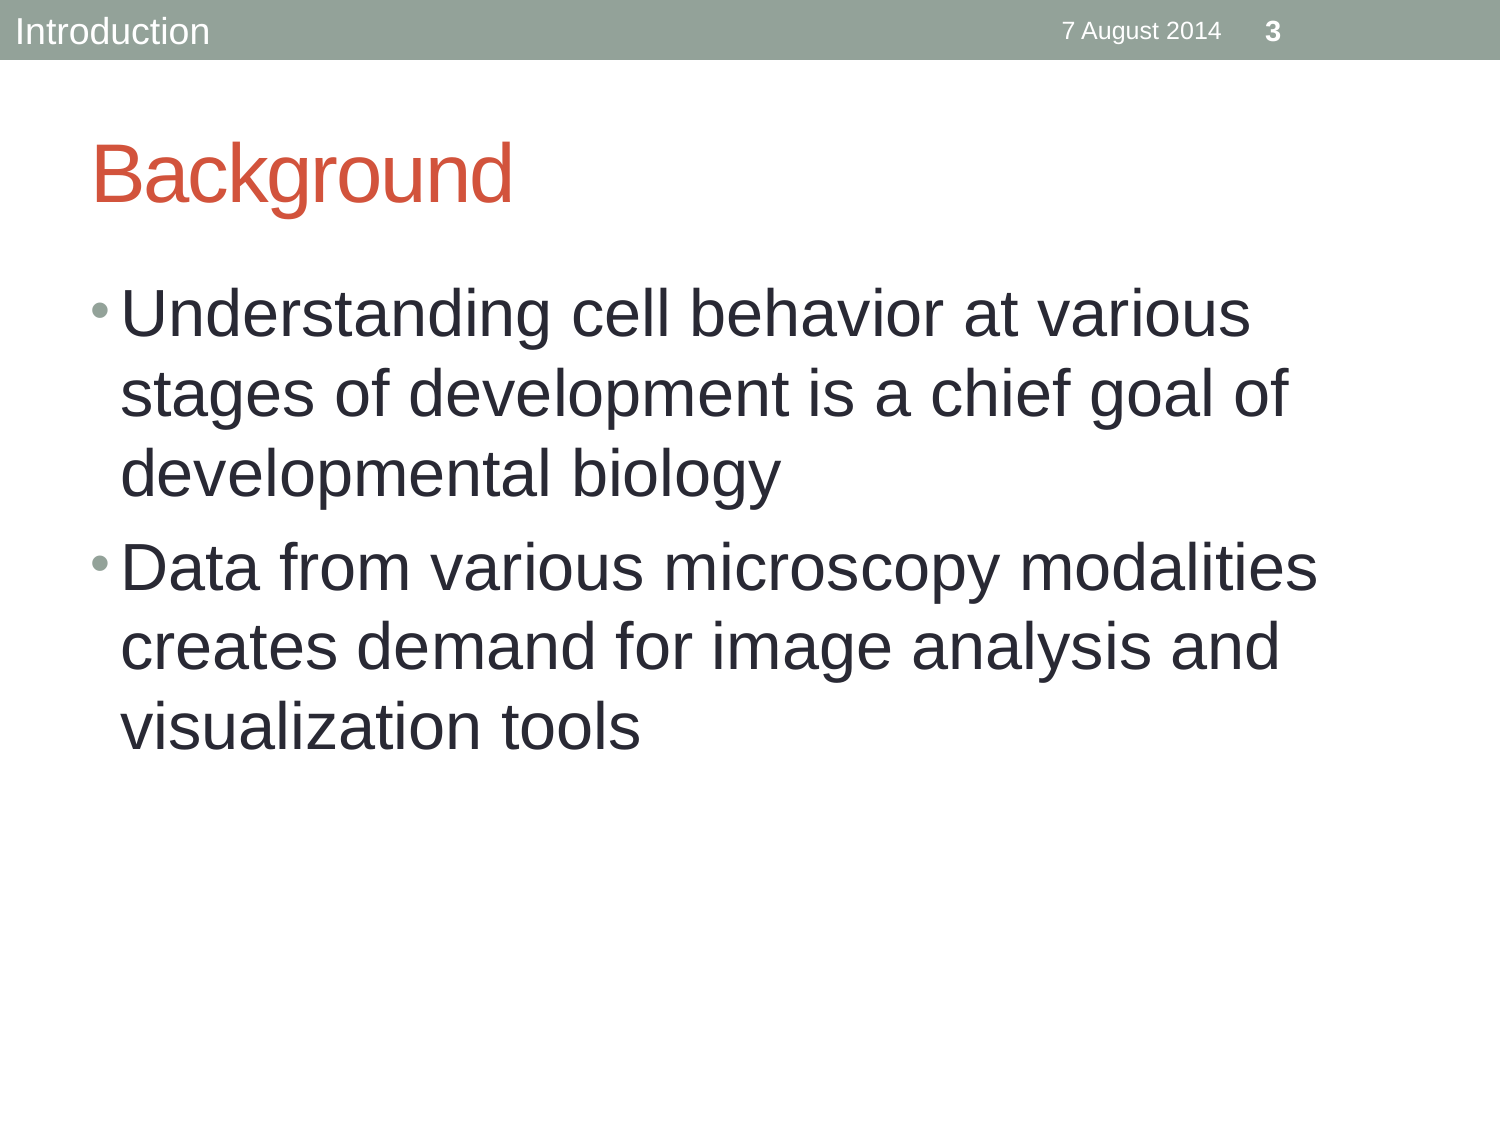

Introduction
7 August 2014
3
# Background
Understanding cell behavior at various stages of development is a chief goal of developmental biology
Data from various microscopy modalities creates demand for image analysis and visualization tools